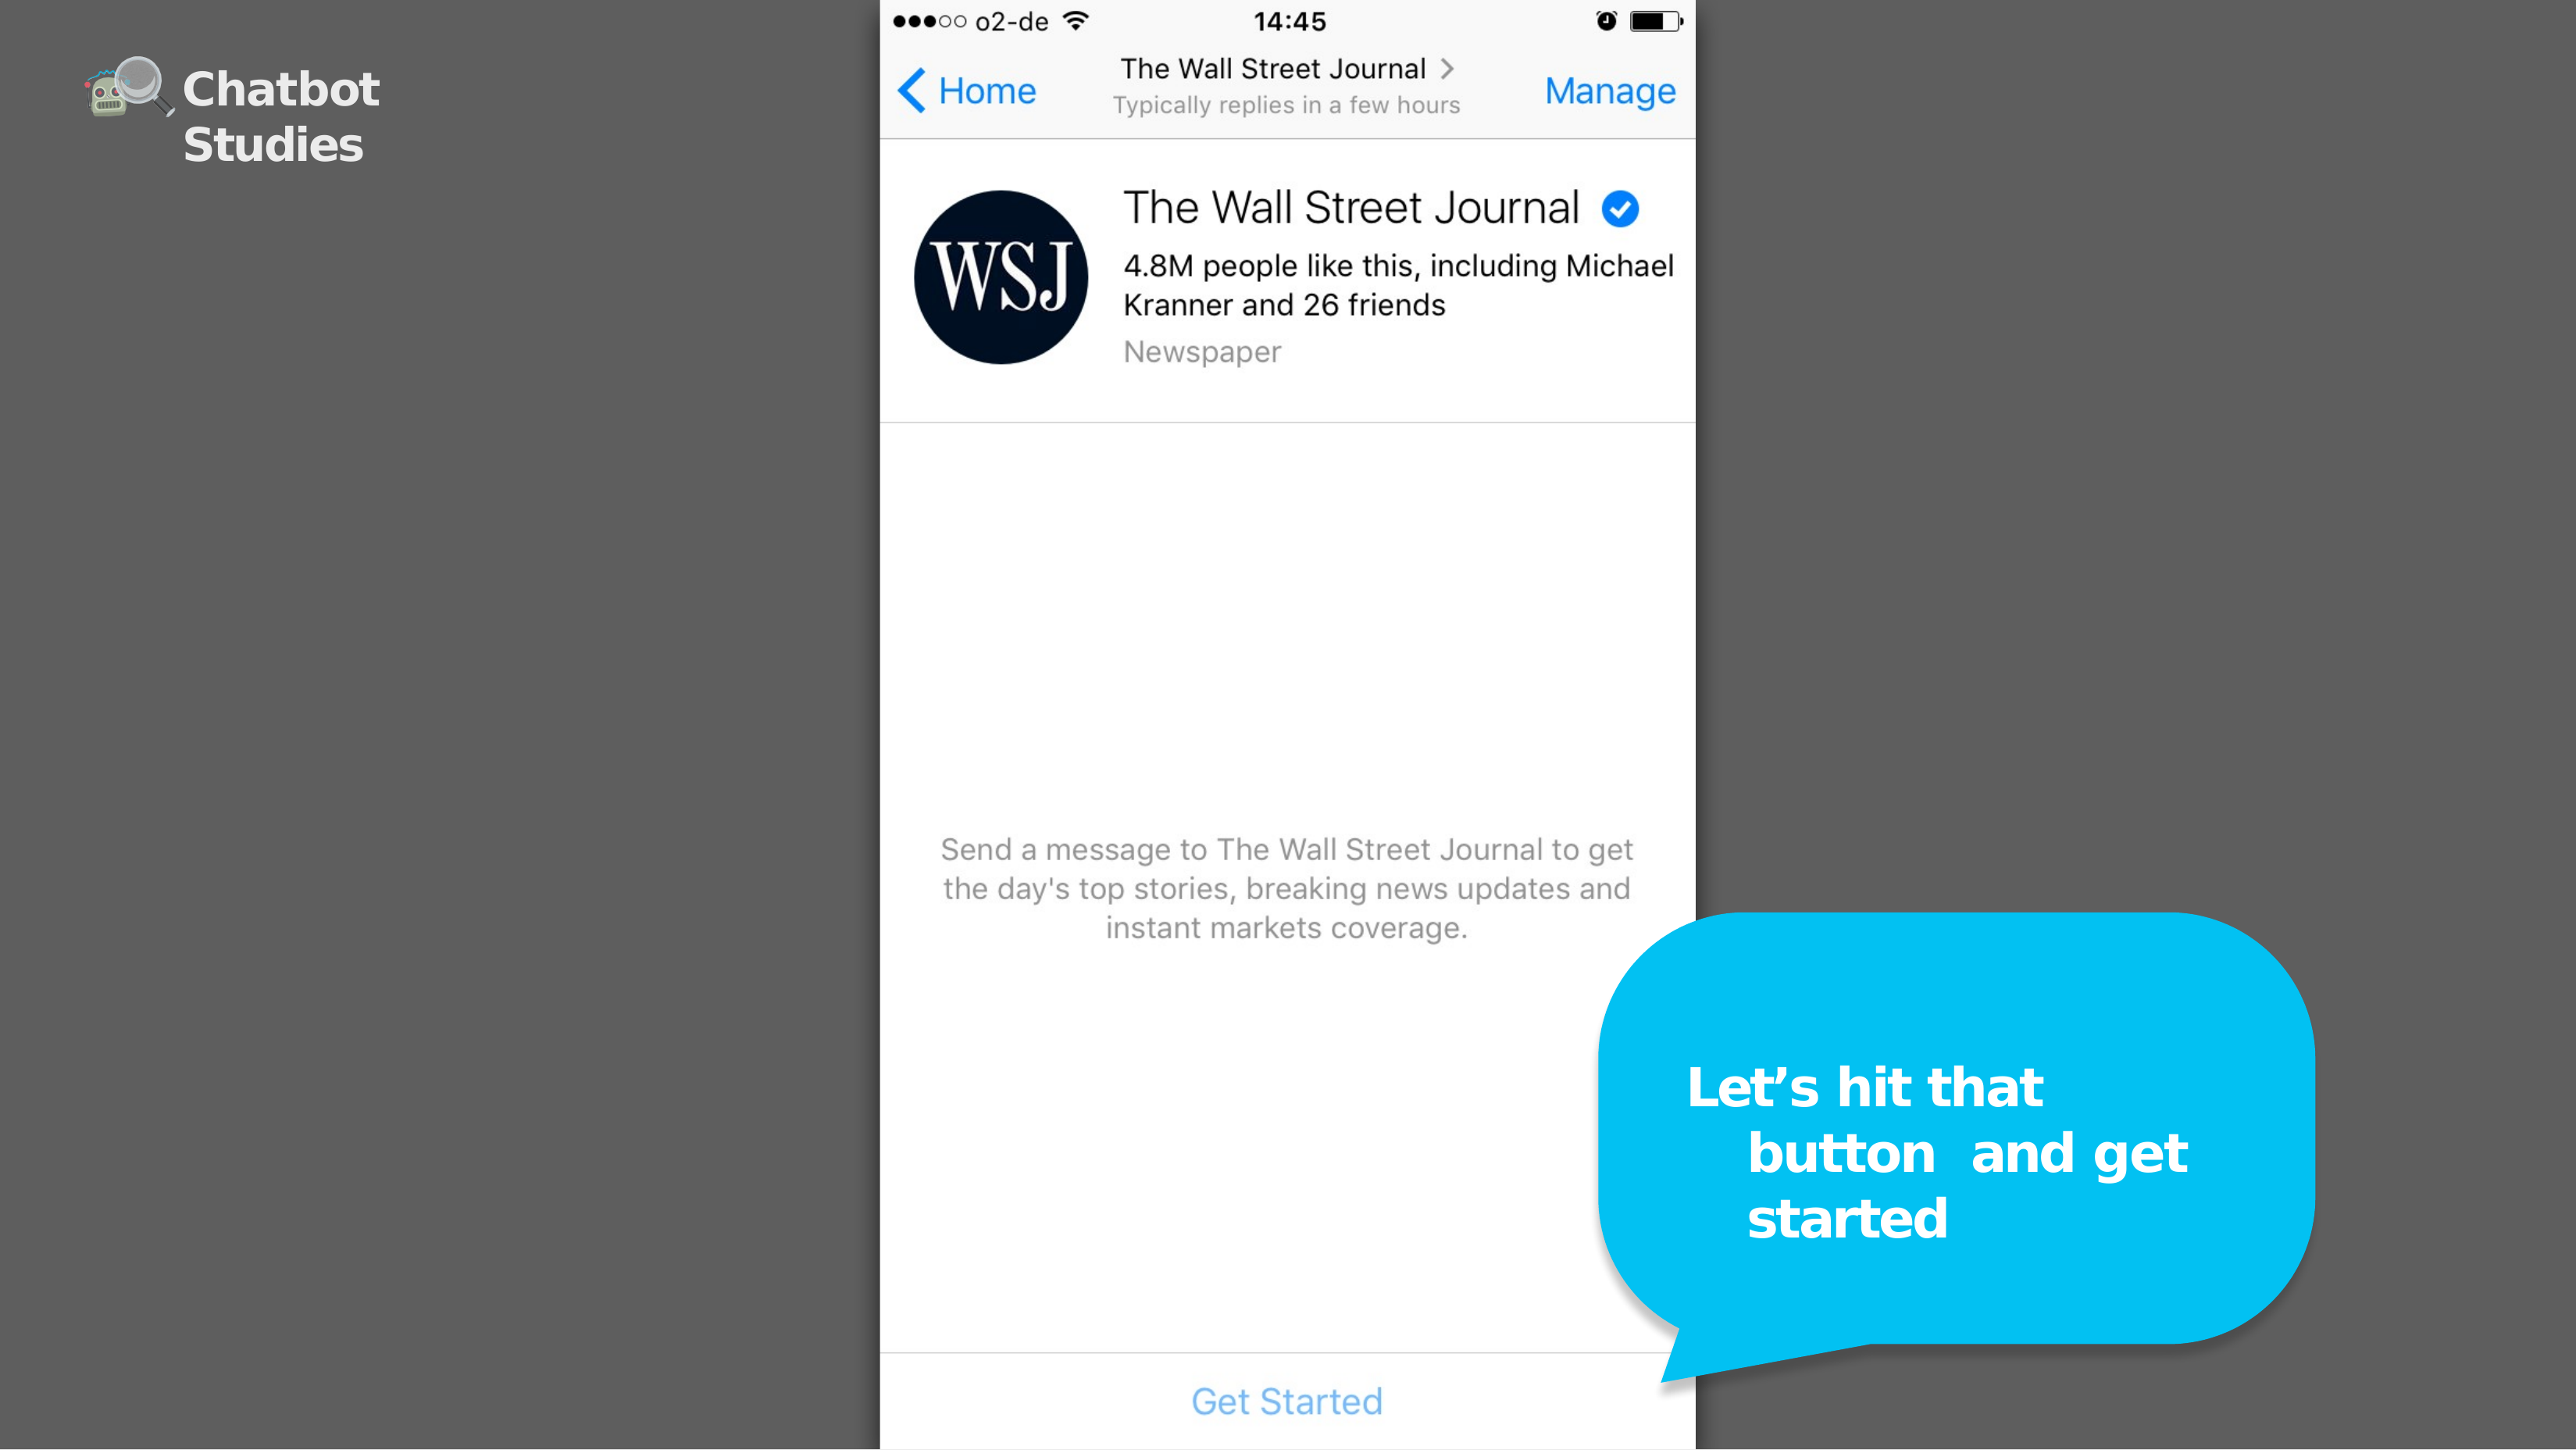

Chatbot Studies

Let’s hit that button  and get started